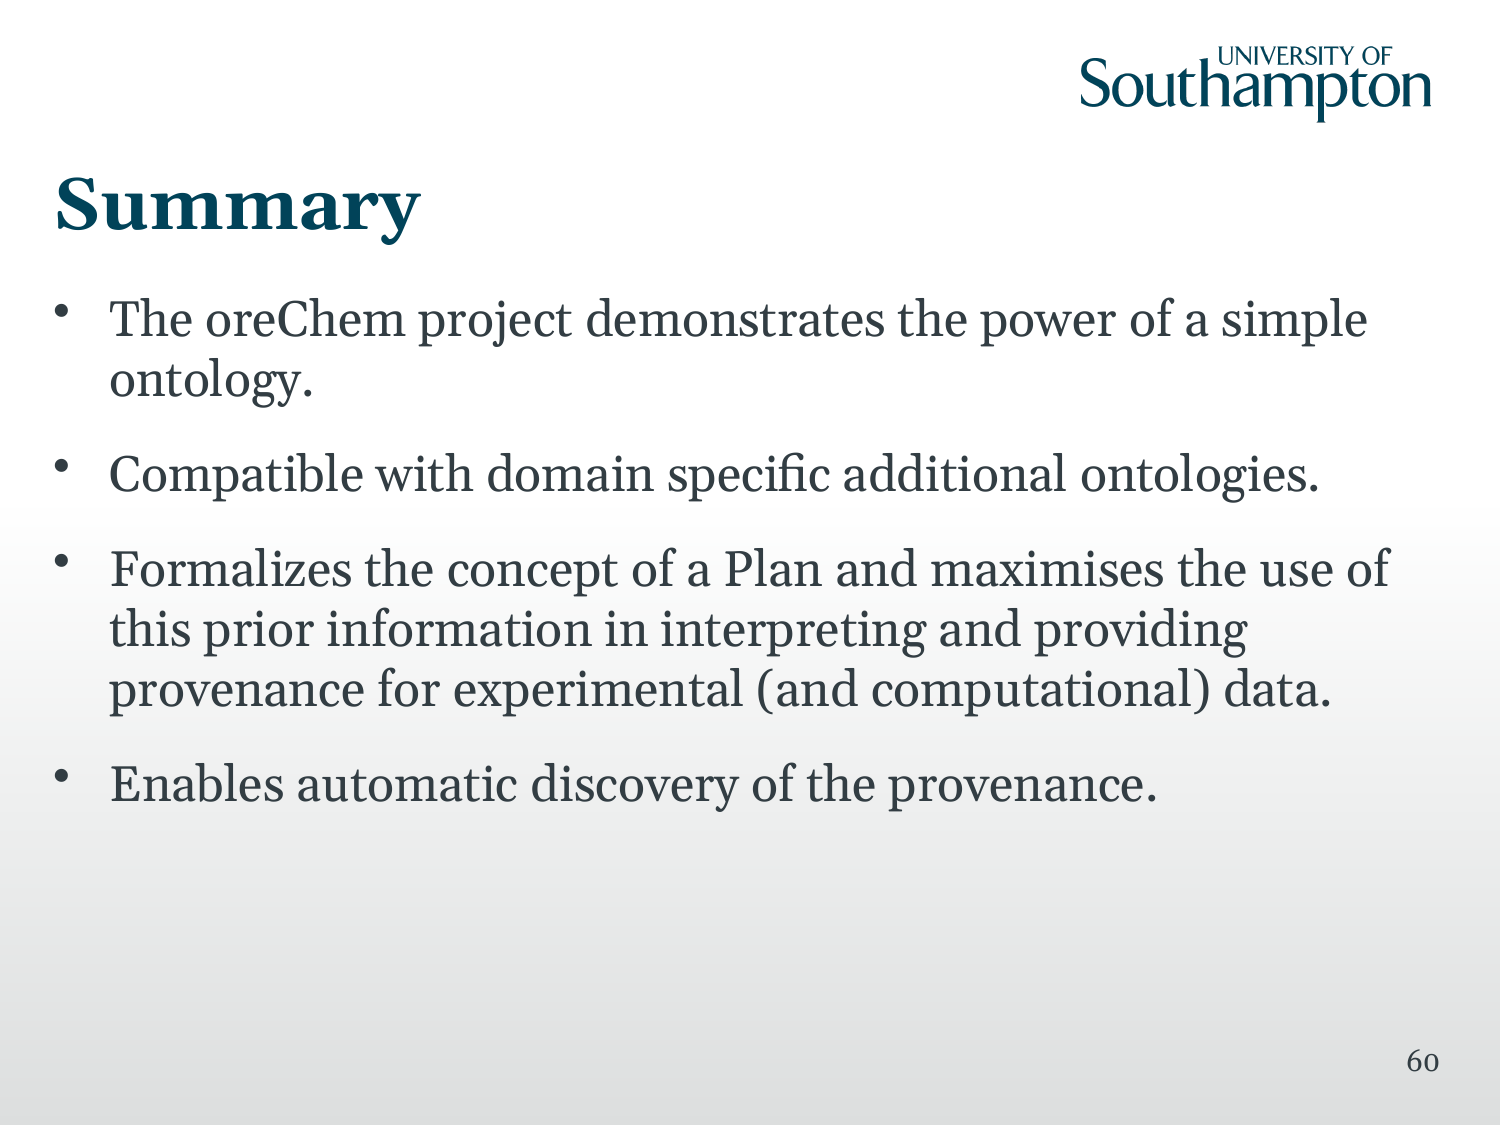

# Summary
The oreChem project demonstrates the power of a simple ontology.
Compatible with domain specific additional ontologies.
Formalizes the concept of a Plan and maximises the use of this prior information in interpreting and providing provenance for experimental (and computational) data.
Enables automatic discovery of the provenance.
60